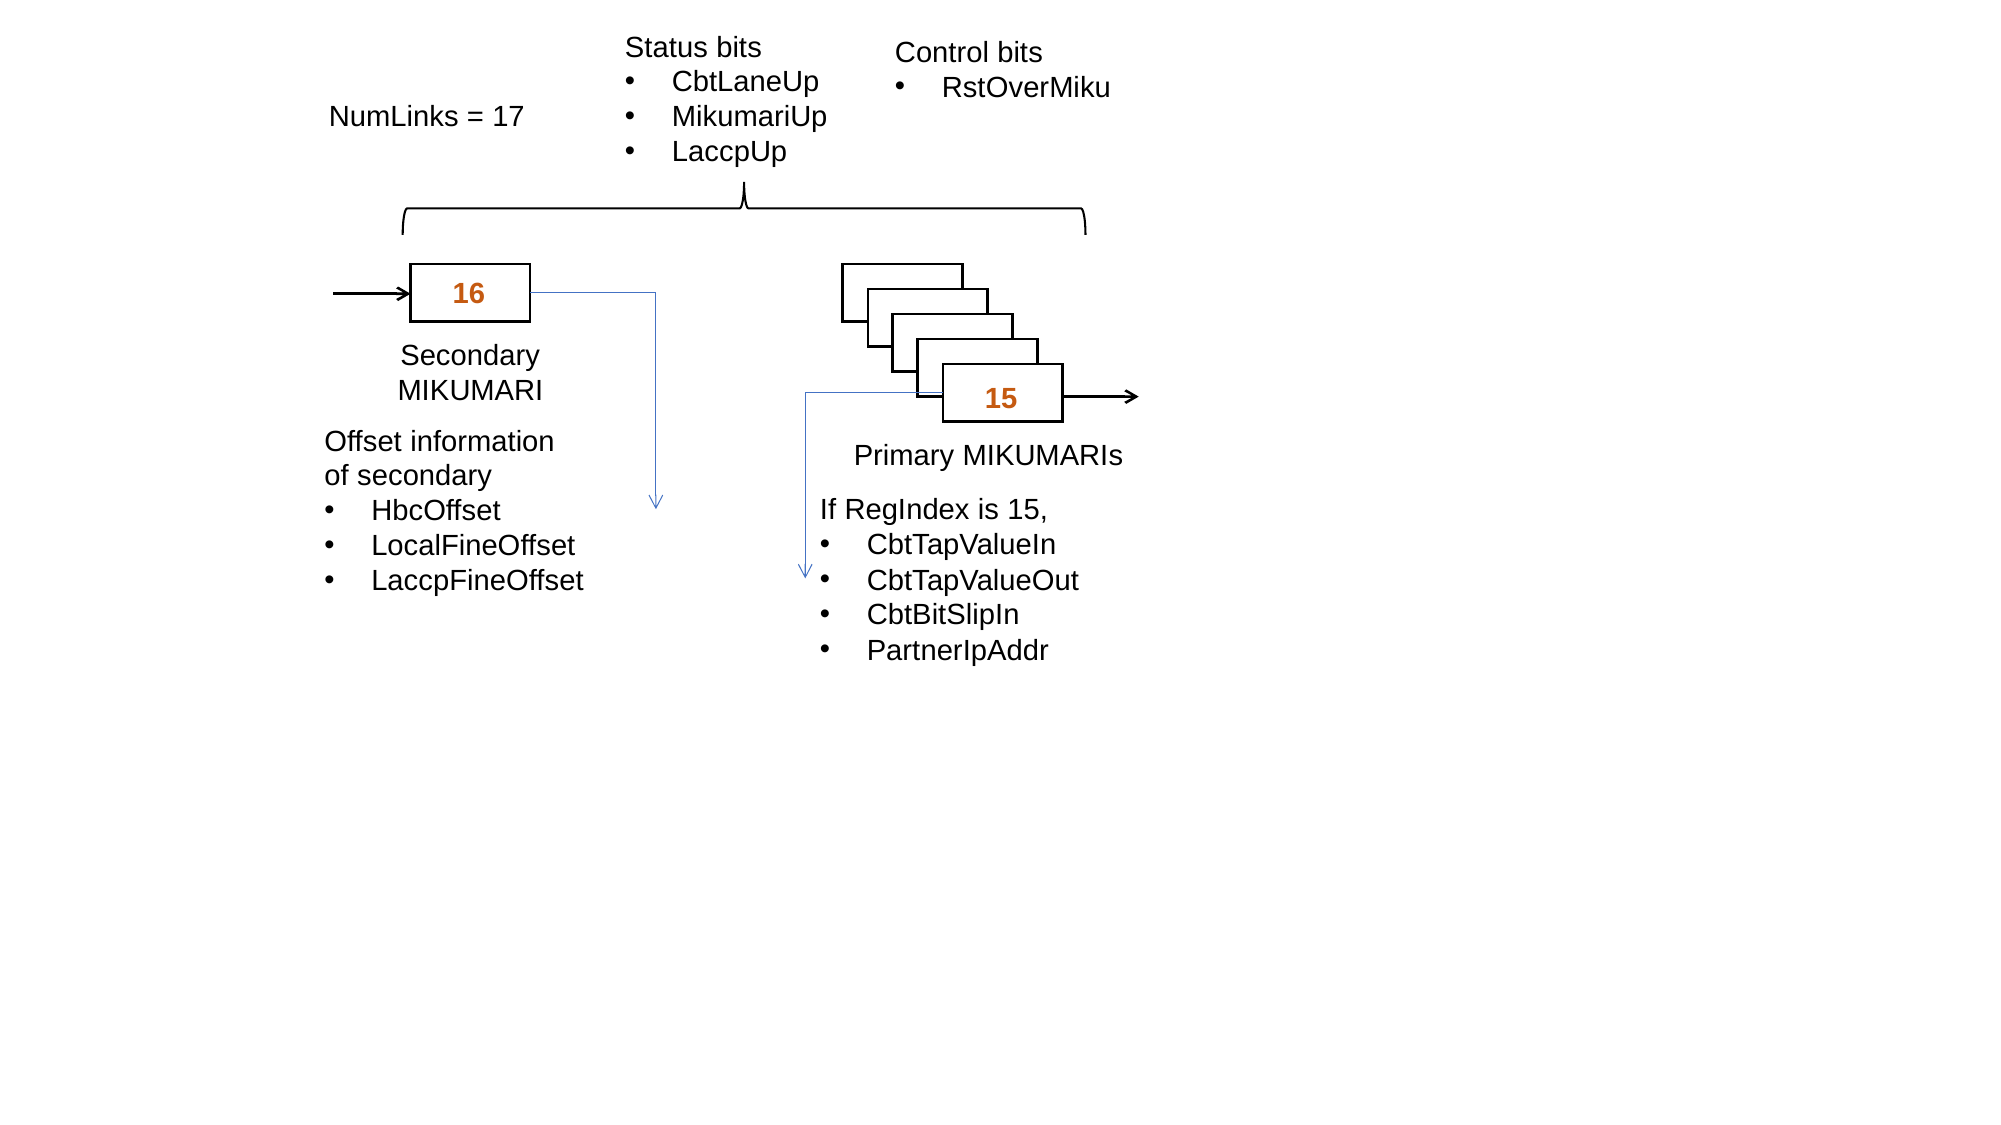

Status bits
CbtLaneUp
MikumariUp
LaccpUp
Control bits
RstOverMiku
NumLinks = 17

16

Secondary
MIKUMARI

15
Offset information
of secondary
HbcOffset
LocalFineOffset
LaccpFineOffset
Primary MIKUMARIs
If RegIndex is 15,
CbtTapValueIn
CbtTapValueOut
CbtBitSlipIn
PartnerIpAddr